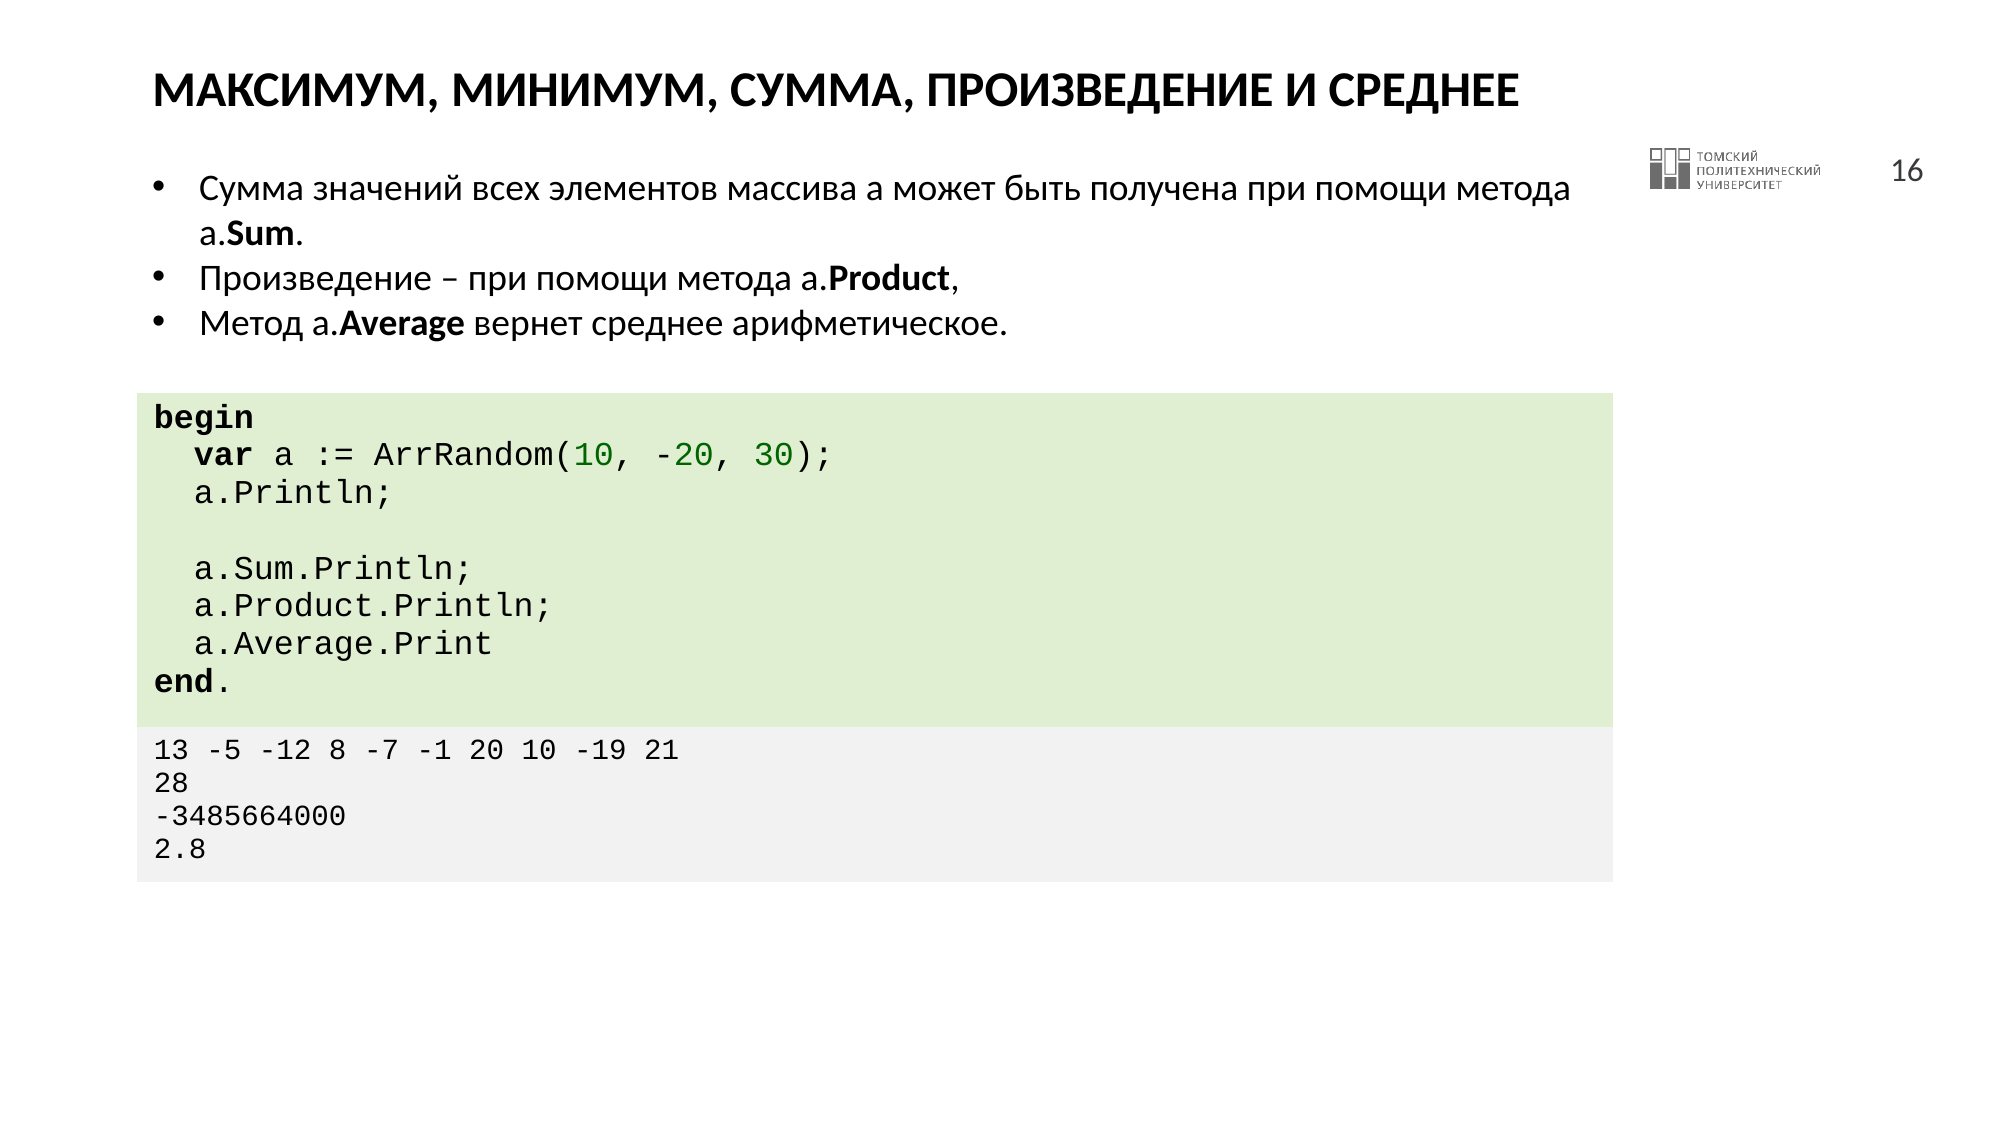

# МАКСИМУМ, МИНИМУМ, СУММА, ПРОИЗВЕДЕНИЕ И СРЕДНЕЕ
Сумма значений всех элементов массива a может быть получена при помощи метода a.Sum.
Произведение – при помощи метода a.Product,
Метод a.Average вернет среднее арифметическое.
| begin var a := ArrRandom(10, -20, 30); a.Println; a.Sum.Println; a.Product.Println; a.Average.Print end. |
| --- |
| 13 -5 -12 8 -7 -1 20 10 -19 21 28 -3485664000 2.8 |